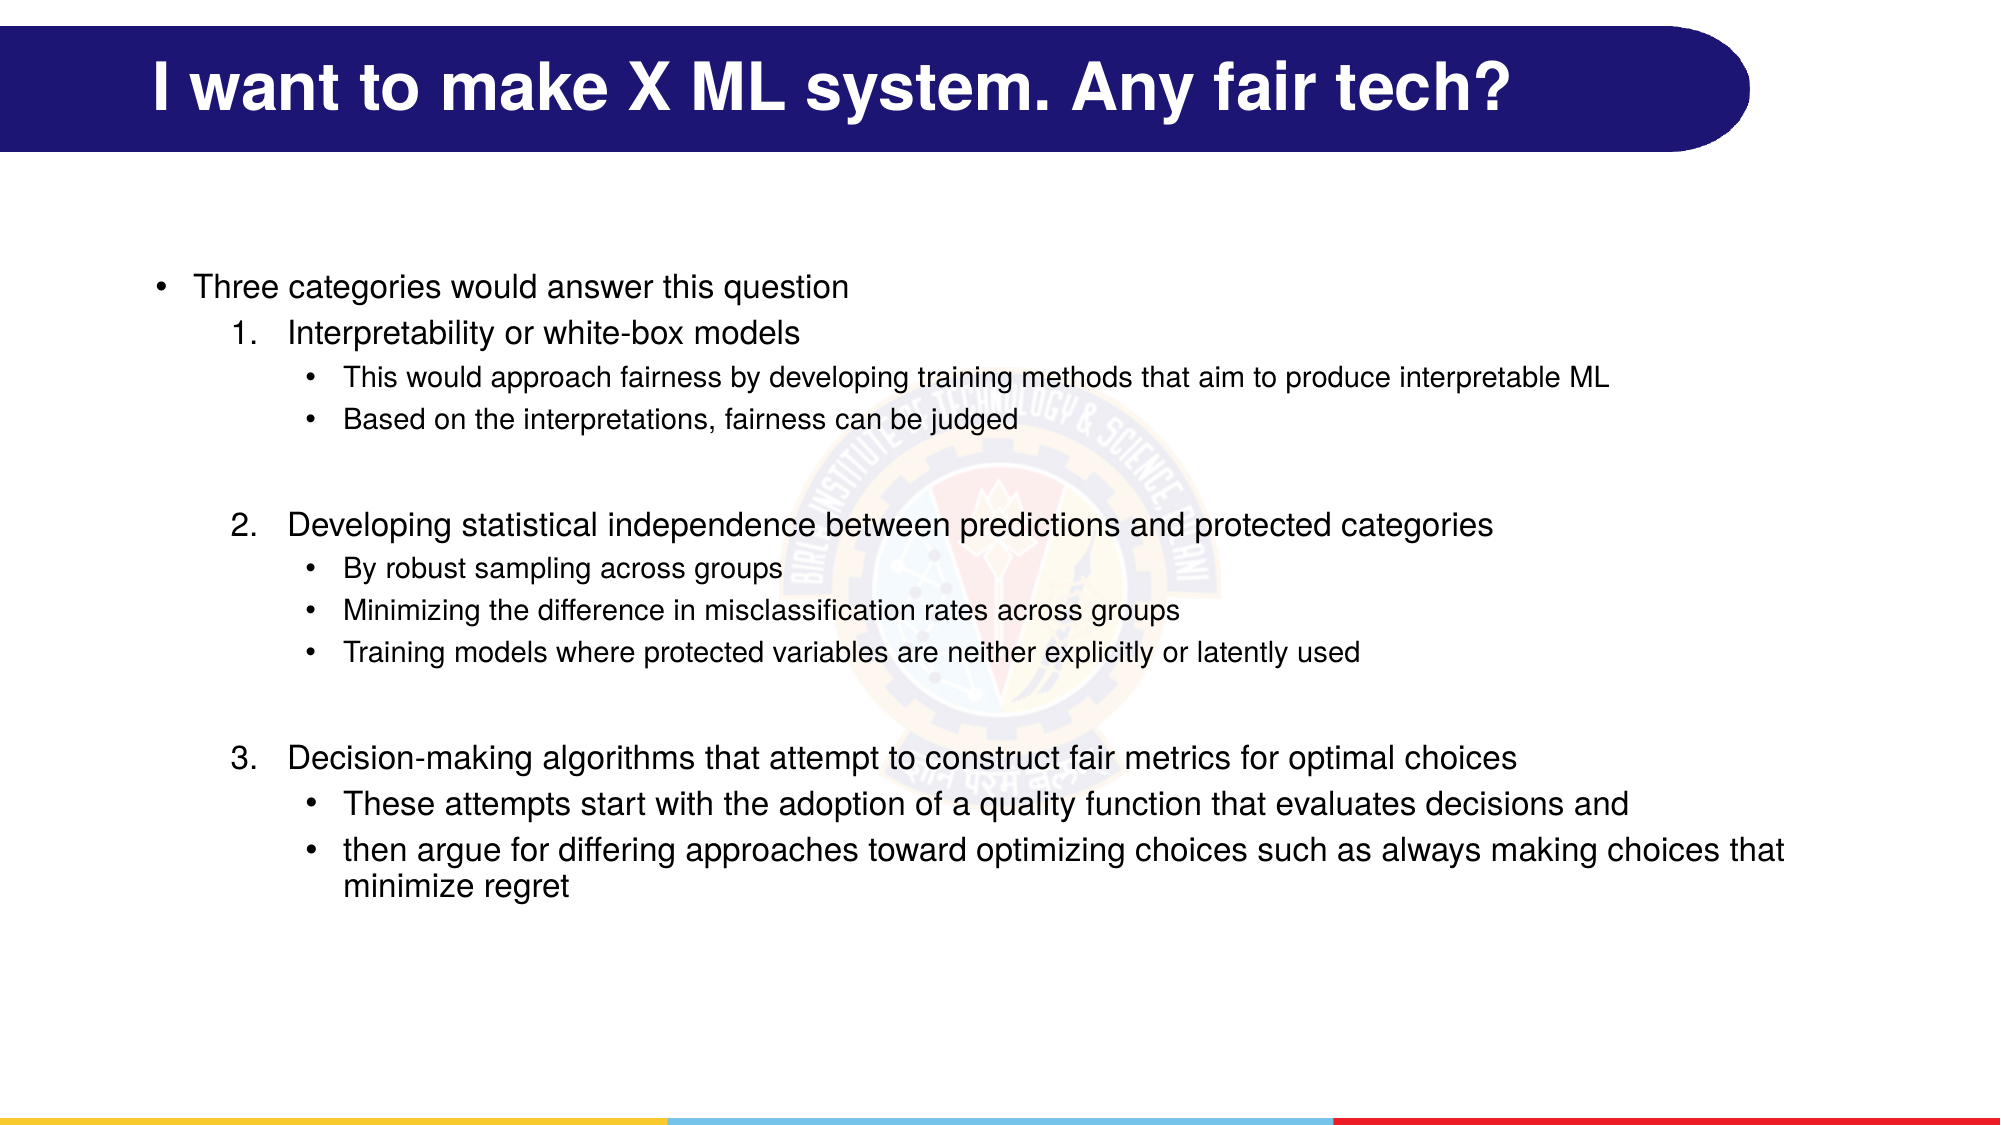

# I want to make X ML system. Any fair tech?

Three categories would answer this question
Interpretability or white-box models
This would approach fairness by developing training methods that aim to produce interpretable ML
Based on the interpretations, fairness can be judged

Developing statistical independence between predictions and protected categories
By robust sampling across groups
Minimizing the difference in misclassification rates across groups
Training models where protected variables are neither explicitly or latently used

Decision-making algorithms that attempt to construct fair metrics for optimal choices
These attempts start with the adoption of a quality function that evaluates decisions and
then argue for differing approaches toward optimizing choices such as always making choices that minimize regret